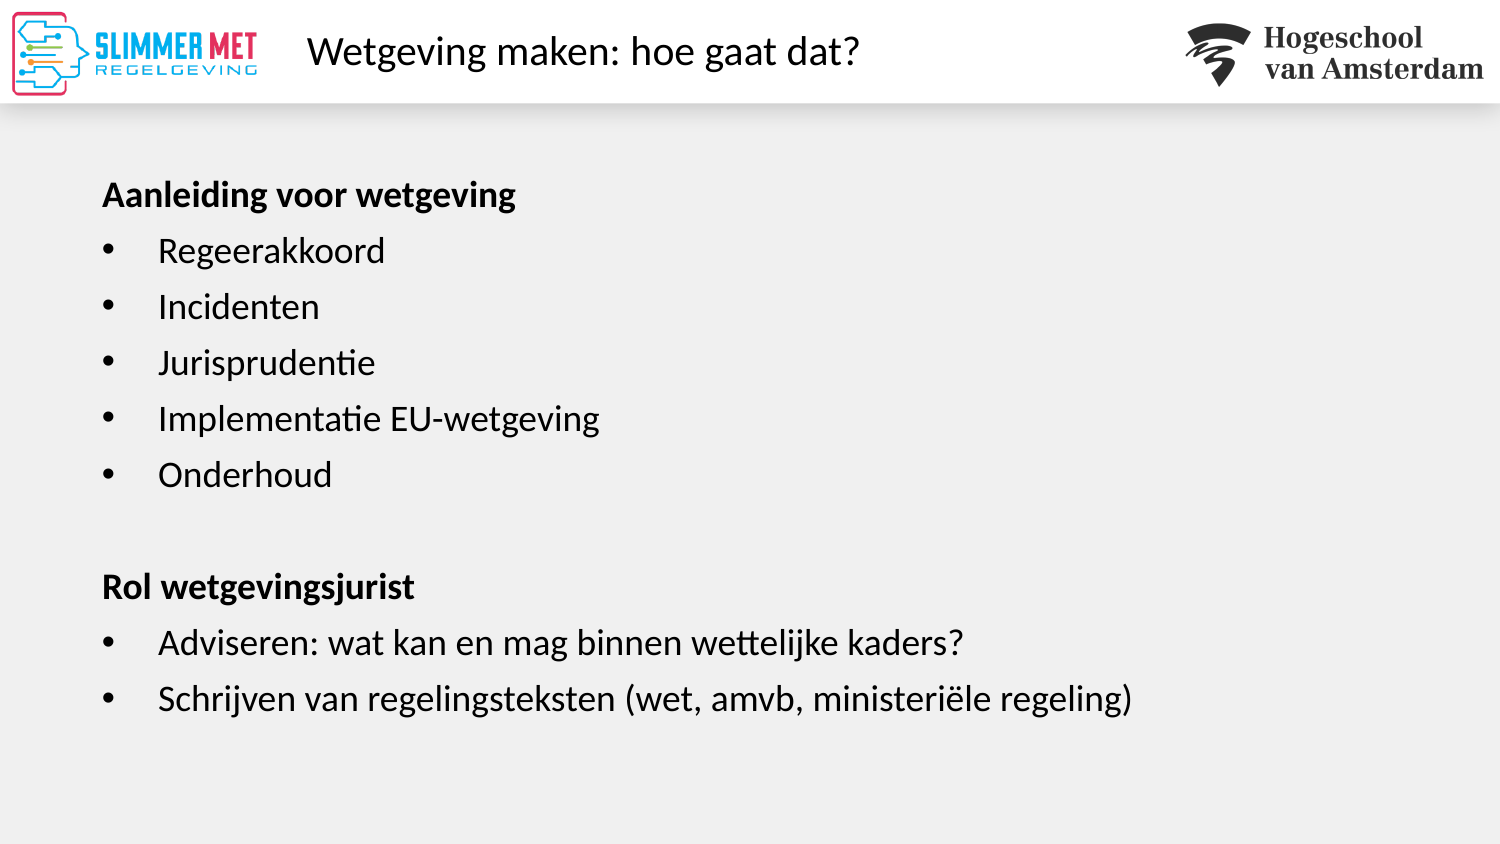

# Wetgeving maken: hoe gaat dat?
Aanleiding voor wetgeving
Regeerakkoord
Incidenten
Jurisprudentie
Implementatie EU-wetgeving
Onderhoud

Rol wetgevingsjurist
Adviseren: wat kan en mag binnen wettelijke kaders?
Schrijven van regelingsteksten (wet, amvb, ministeriële regeling)